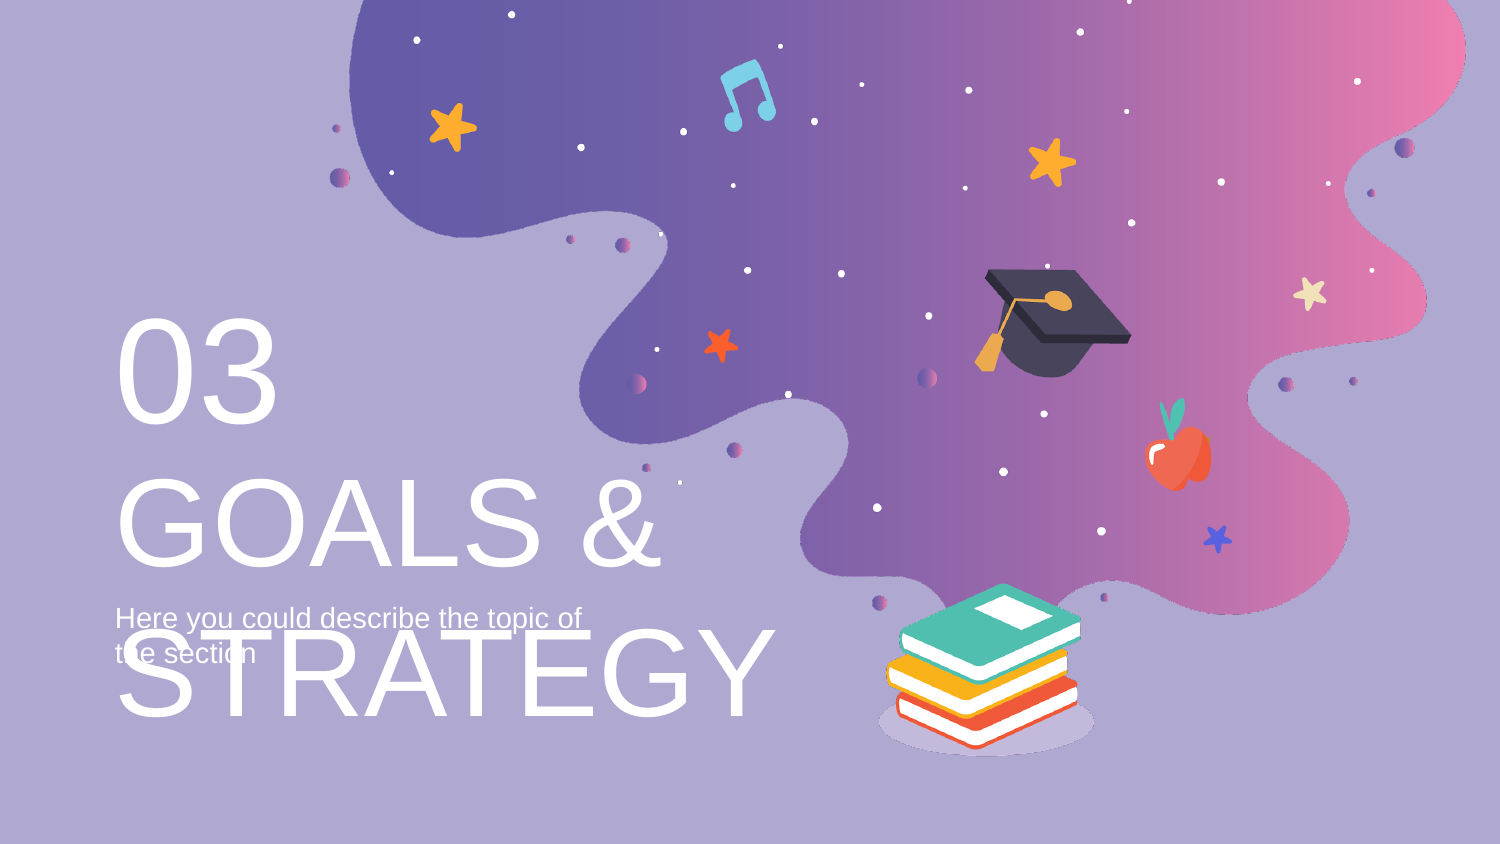

# 03
GOALS & STRATEGY
Here you could describe the topic of the section